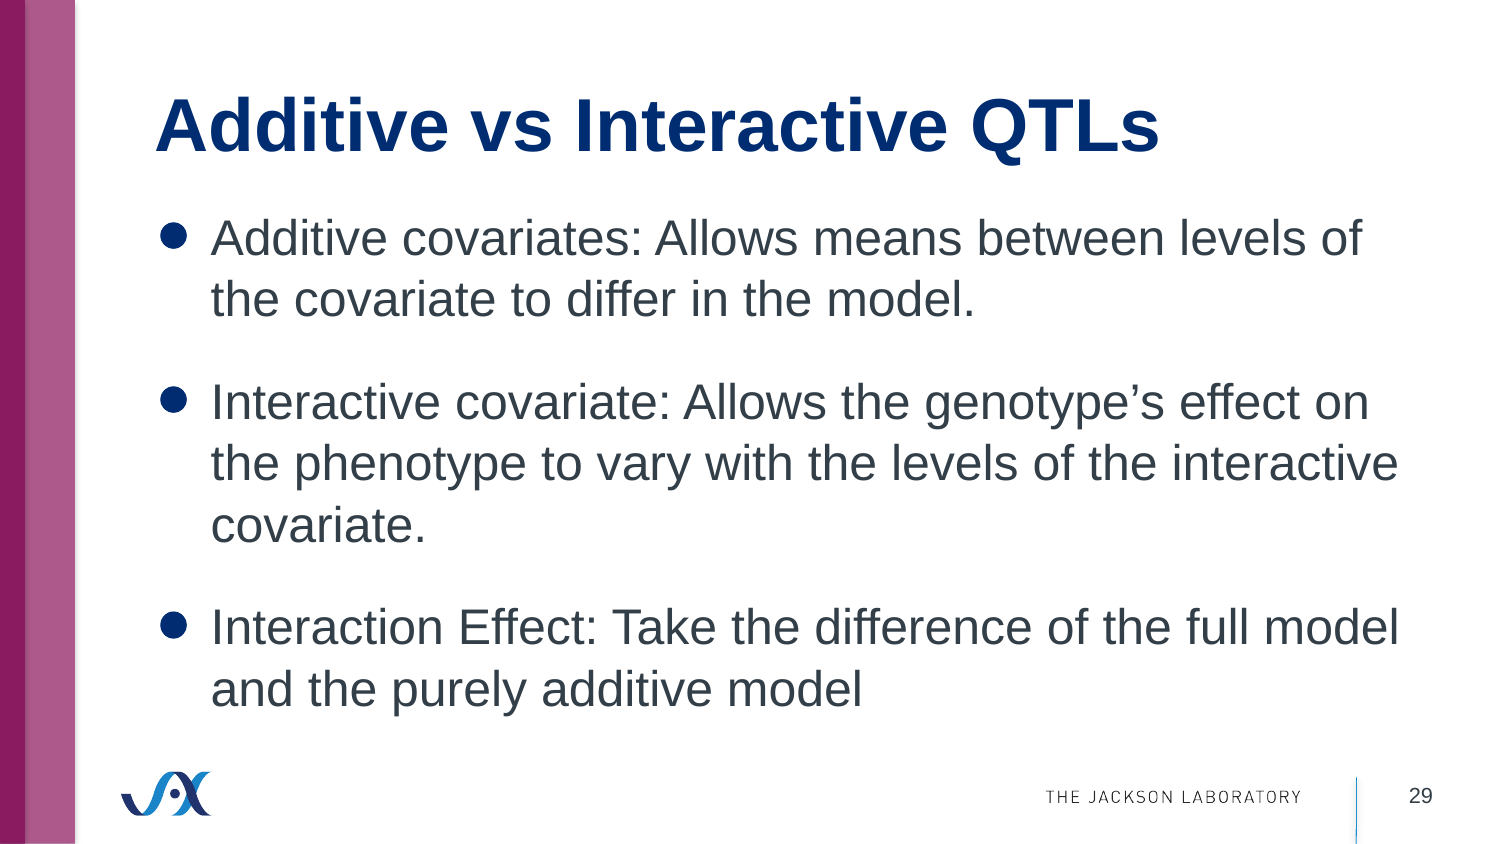

# Additive vs Interactive QTLs
Additive covariates: Allows means between levels of the covariate to differ in the model.
Interactive covariate: Allows the genotype’s effect on the phenotype to vary with the levels of the interactive covariate.
Interaction Effect: Take the difference of the full model and the purely additive model
29